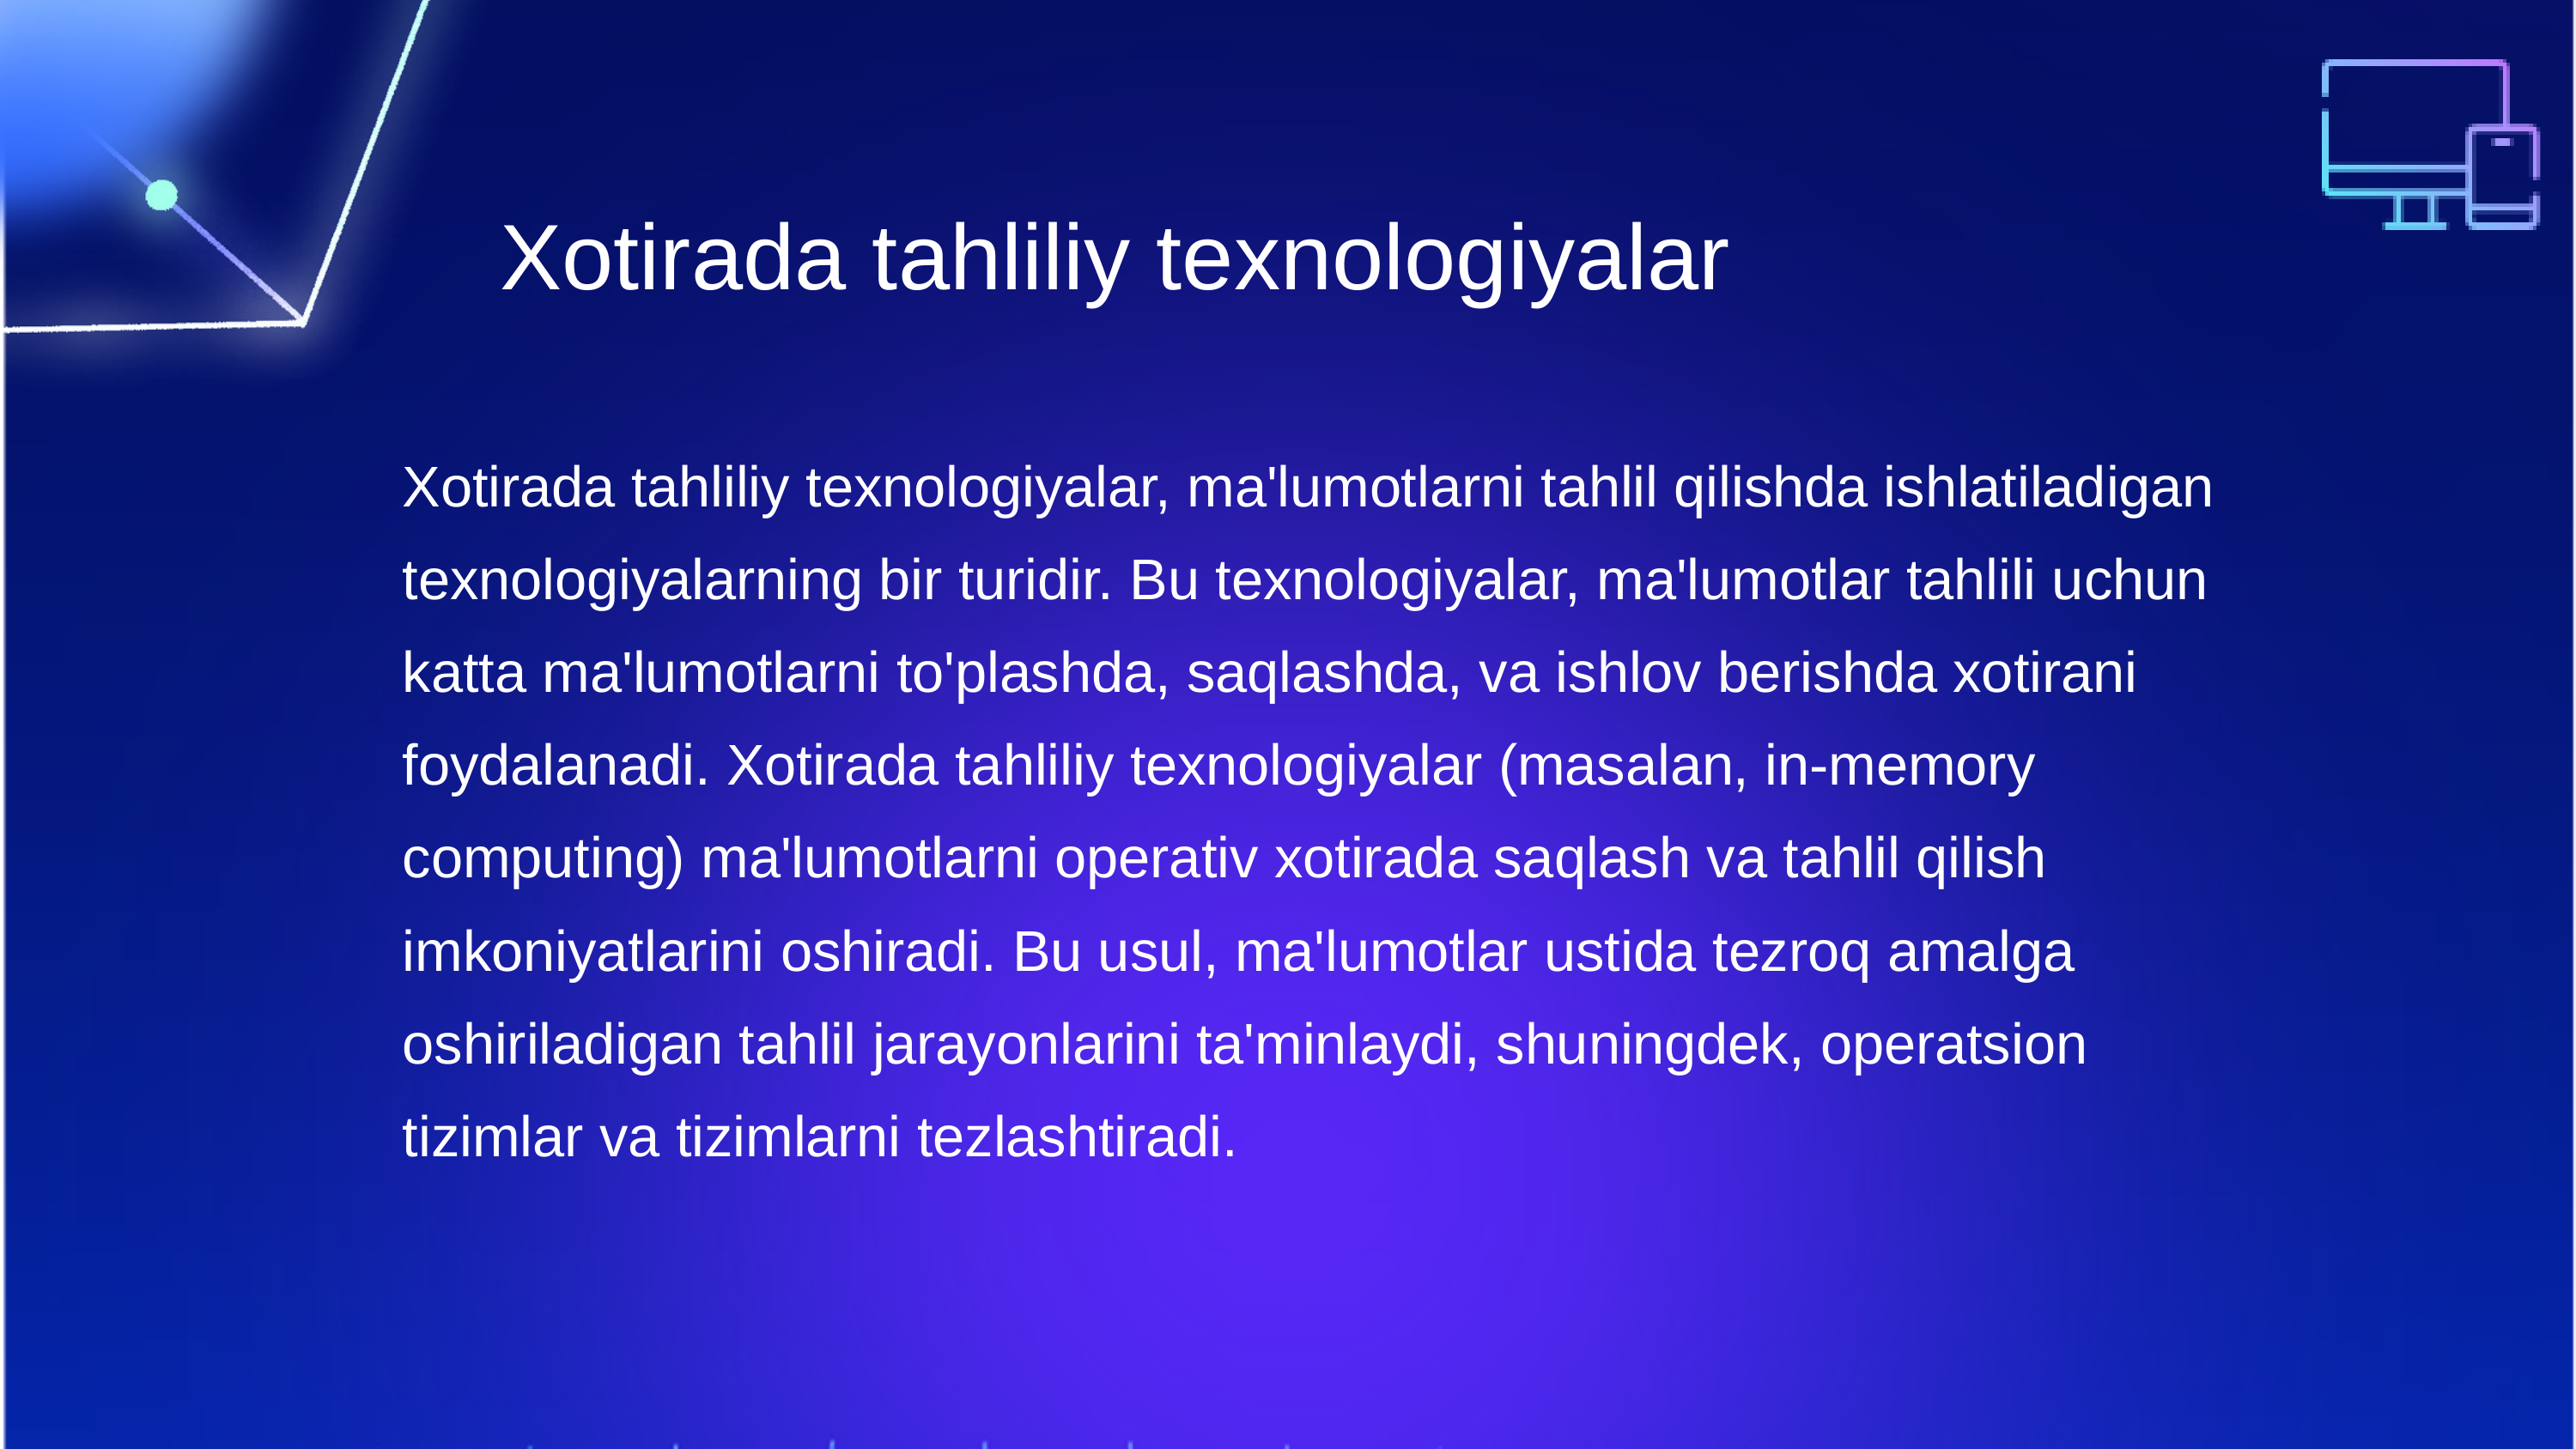

Xotirada tahliliy texnologiyalar
Xotirada tahliliy texnologiyalar, ma'lumotlarni tahlil qilishda ishlatiladigan texnologiyalarning bir turidir. Bu texnologiyalar, ma'lumotlar tahlili uchun katta ma'lumotlarni to'plashda, saqlashda, va ishlov berishda xotirani foydalanadi. Xotirada tahliliy texnologiyalar (masalan, in-memory computing) ma'lumotlarni operativ xotirada saqlash va tahlil qilish imkoniyatlarini oshiradi. Bu usul, ma'lumotlar ustida tezroq amalga oshiriladigan tahlil jarayonlarini ta'minlaydi, shuningdek, operatsion tizimlar va tizimlarni tezlashtiradi.